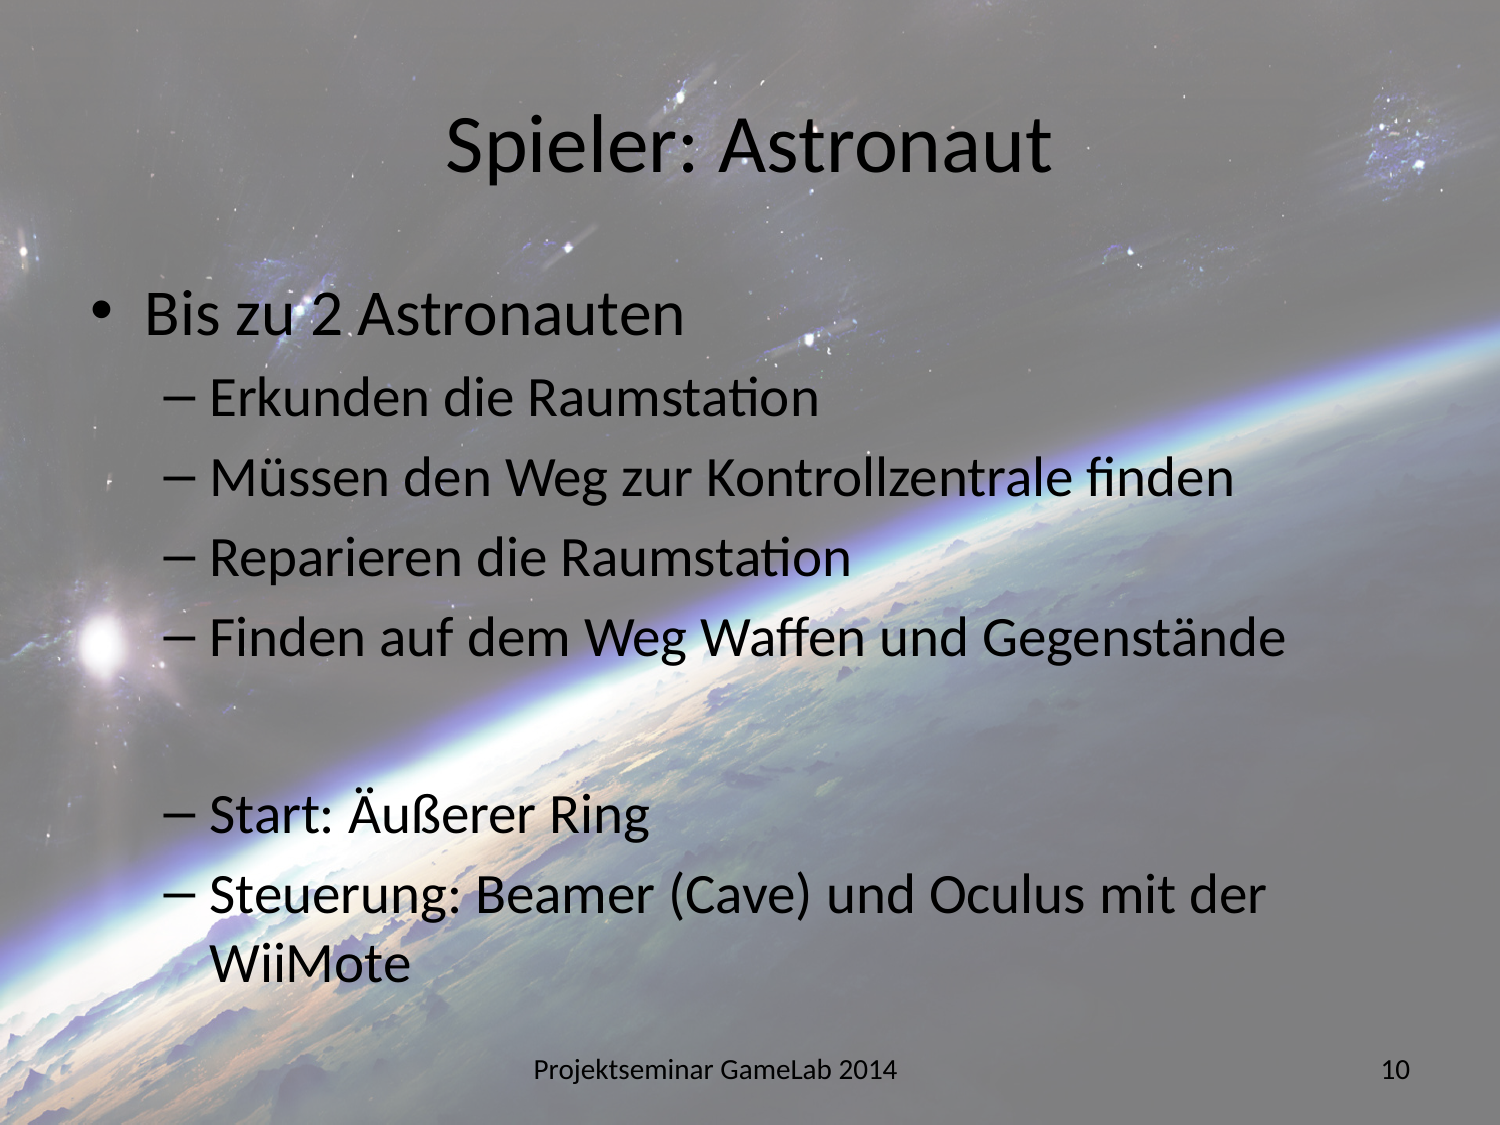

# Spieler: Astronaut
Bis zu 2 Astronauten
Erkunden die Raumstation
Müssen den Weg zur Kontrollzentrale finden
Reparieren die Raumstation
Finden auf dem Weg Waffen und Gegenstände

Start: Äußerer Ring
Steuerung: Beamer (Cave) und Oculus mit der WiiMote

Projektseminar GameLab 2014
10